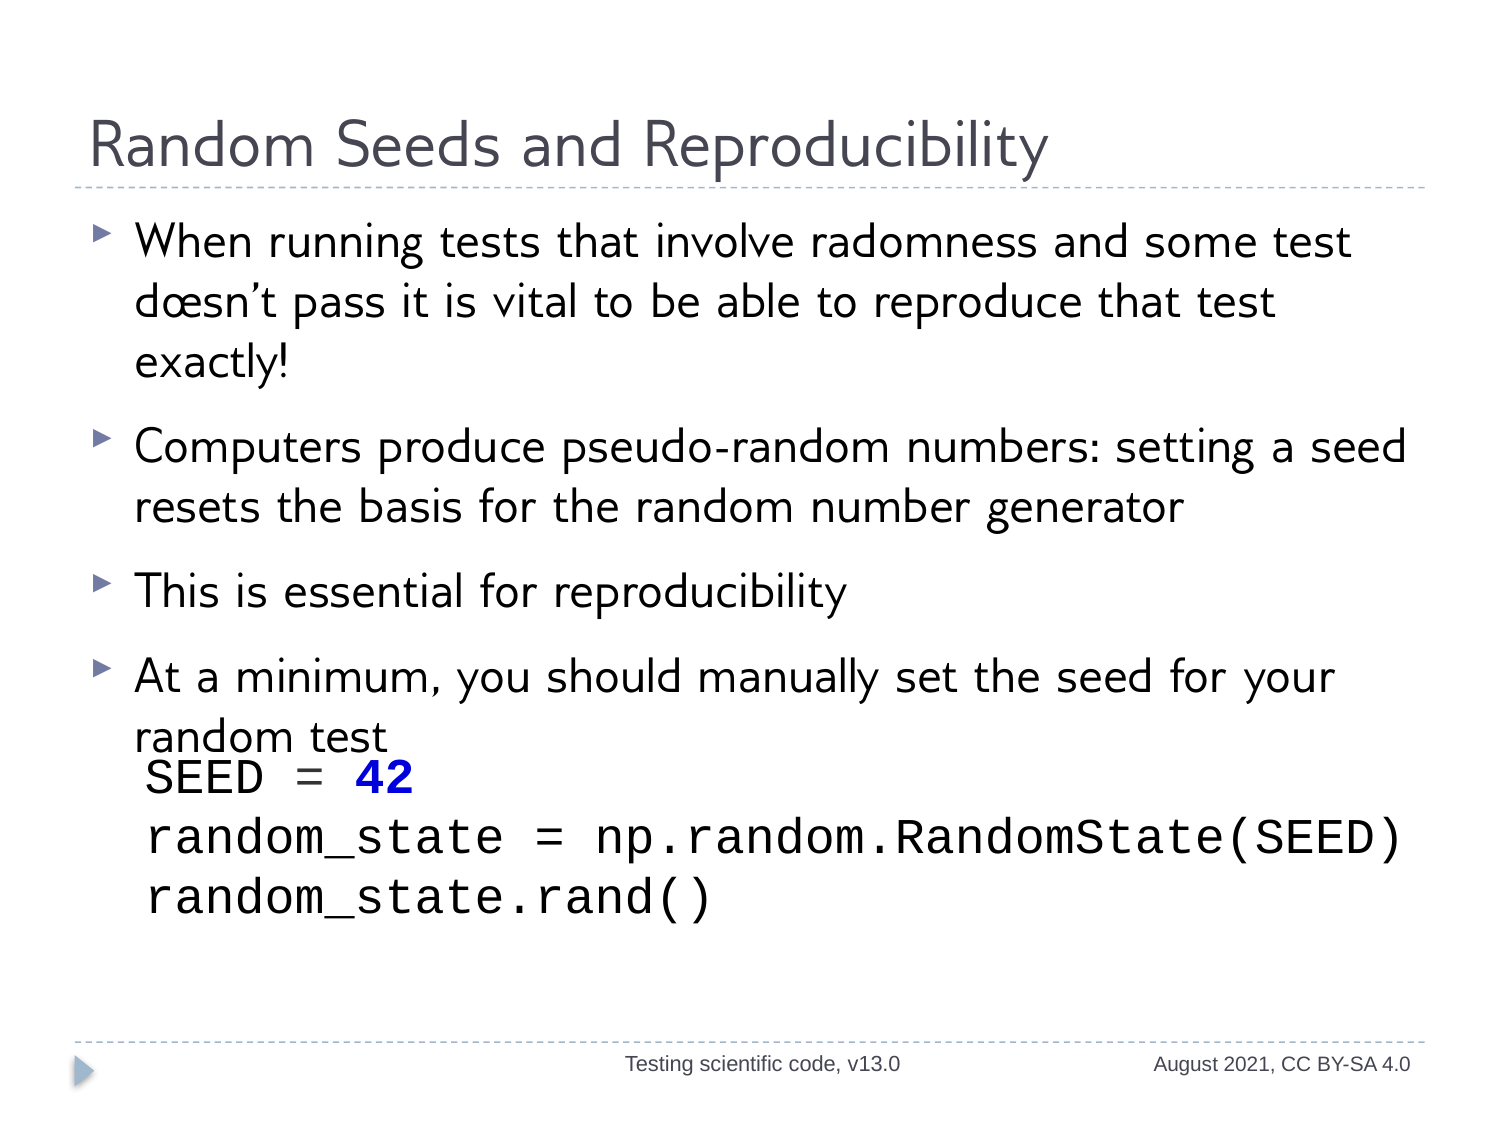

# Random Seeds and Reproducibility
When running tests that involve radomness and some test doesn’t pass it is vital to be able to reproduce that test exactly!
Computers produce pseudo-random numbers: setting a seed resets the basis for the random number generator
This is essential for reproducibility
At a minimum, you should manually set the seed for your random test

SEED = 42
random_state = np.random.RandomState(SEED)
random_state.rand()
Testing scientific code, v13.0
August 2021, CC BY-SA 4.0